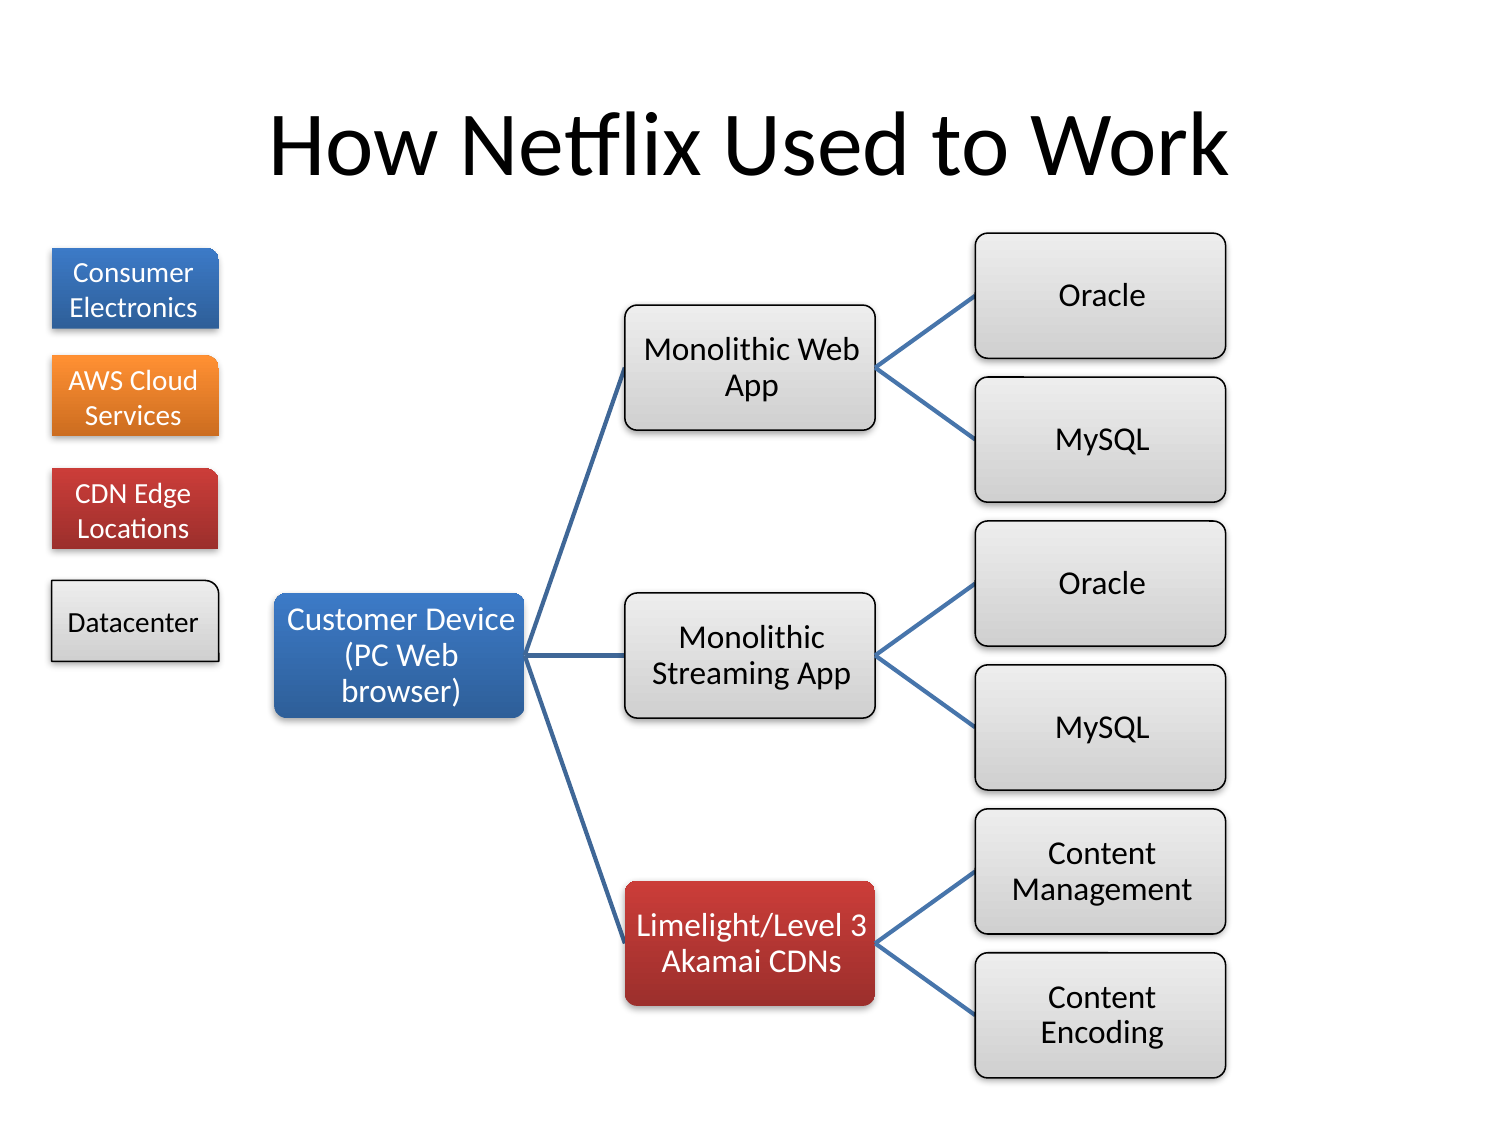

# How Netflix Used to Work
Customer Device (PC Web browser)

Monolithic Web App

Oracle

MySQL

Monolithic Streaming App

Oracle

MySQL

Limelight/Level 3 Akamai CDNs

Content Management

Content Encoding
Consumer Electronics
AWS Cloud Services
CDN Edge Locations
Datacenter